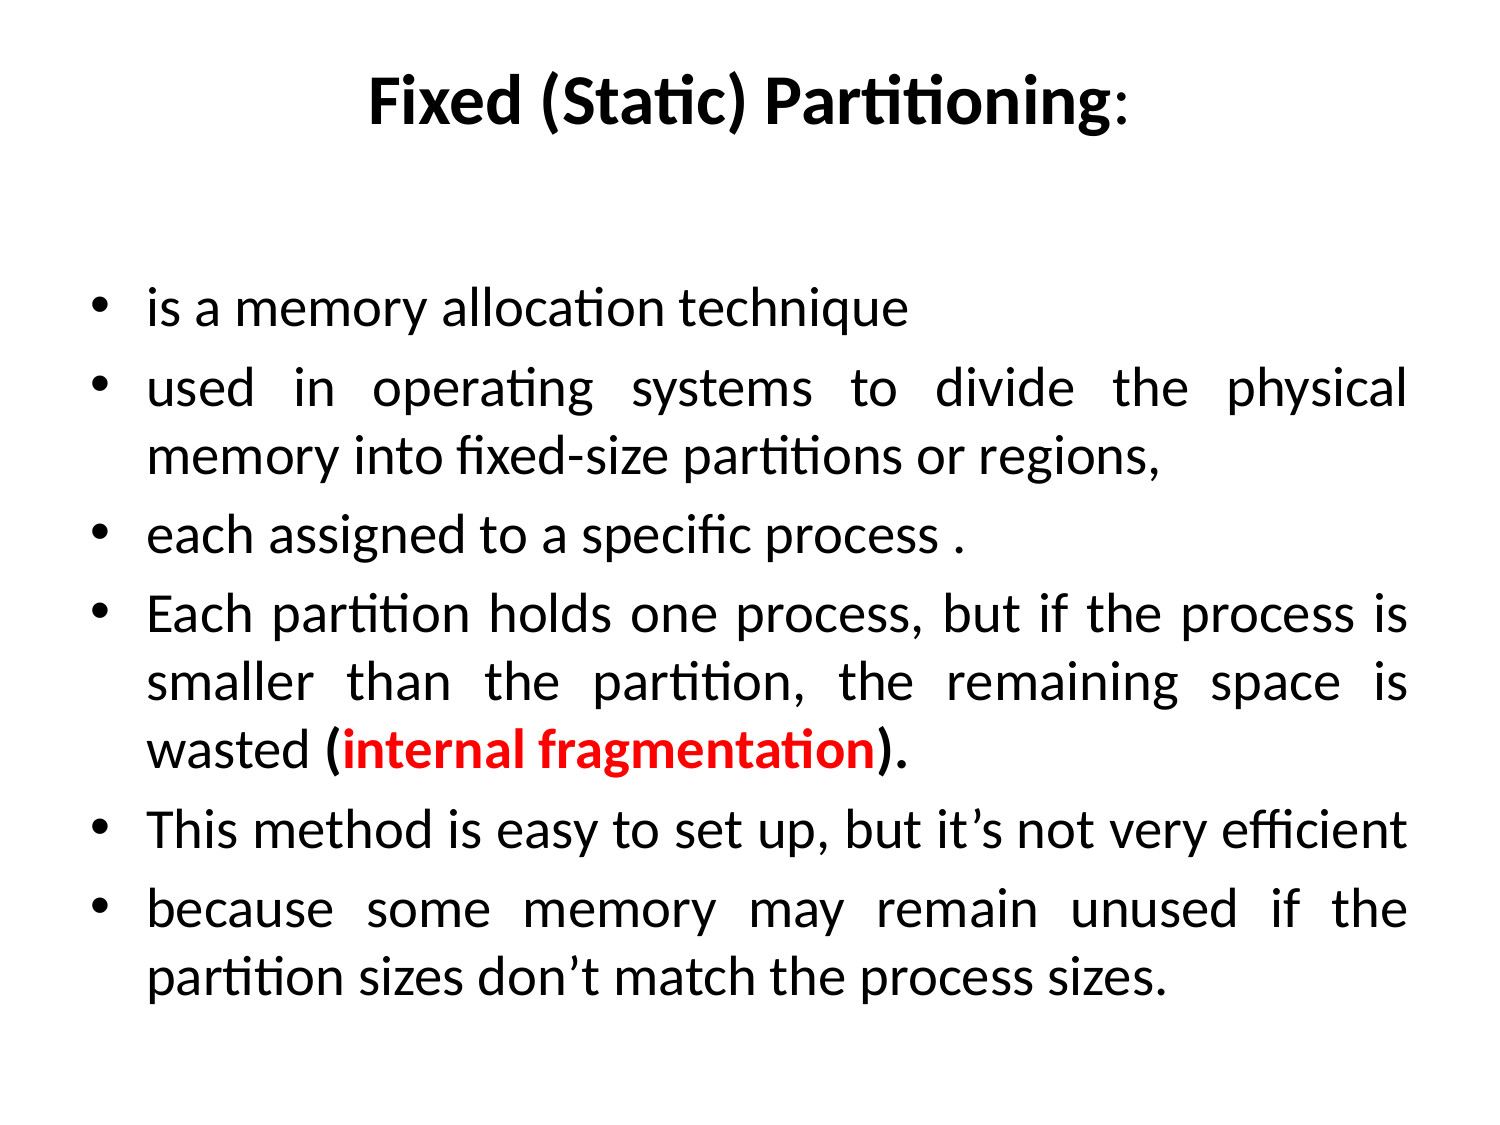

# Fixed (Static) Partitioning:
is a memory allocation technique
used in operating systems to divide the physical memory into fixed-size partitions or regions,
each assigned to a specific process .
Each partition holds one process, but if the process is smaller than the partition, the remaining space is wasted (internal fragmentation).
This method is easy to set up, but it’s not very efficient
because some memory may remain unused if the partition sizes don’t match the process sizes.